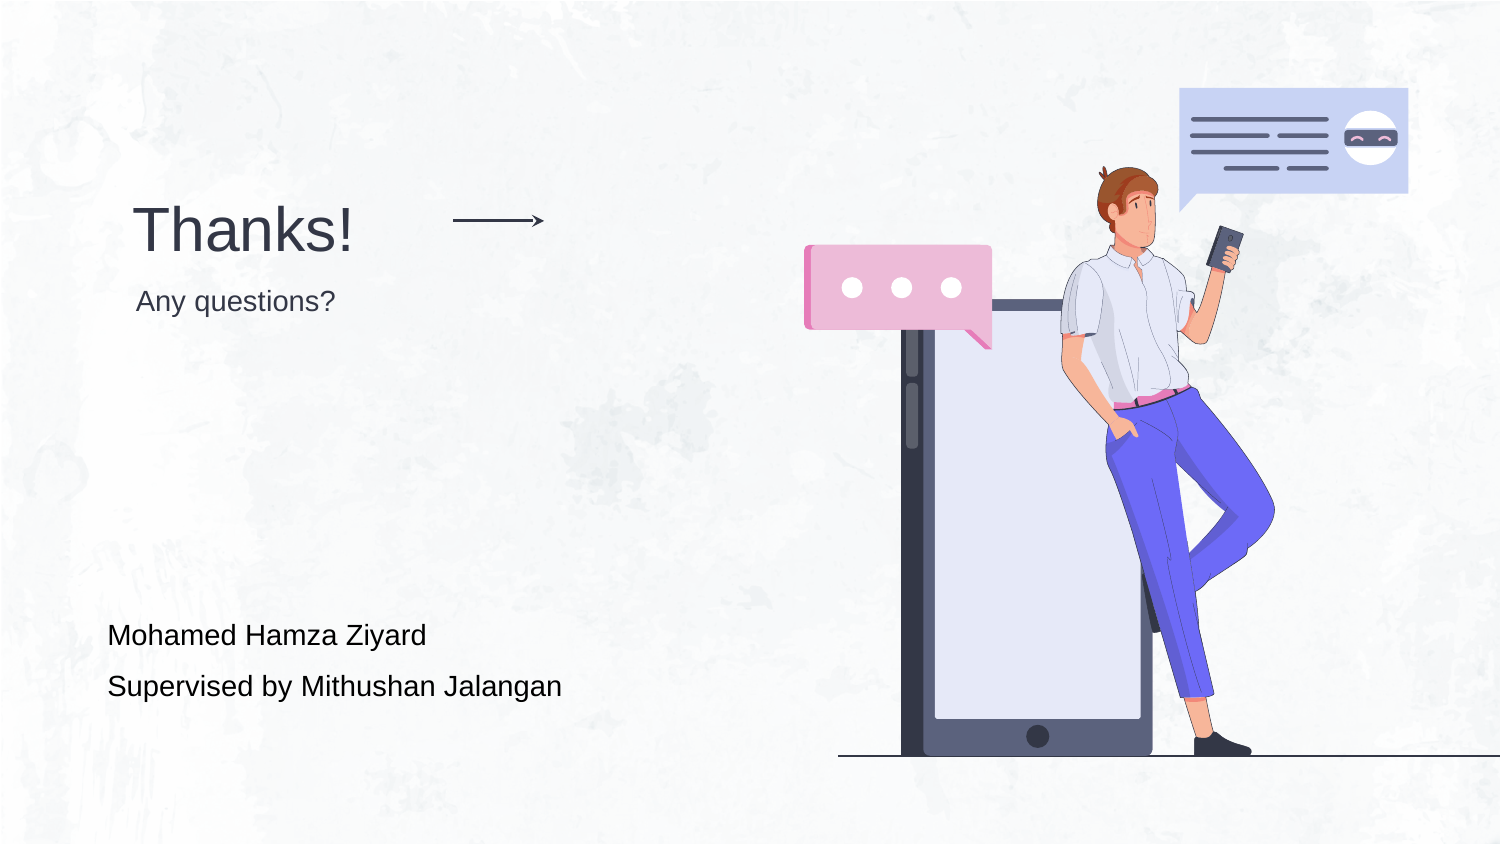

Thanks!
Any questions?
Mohamed Hamza Ziyard
Supervised by Mithushan Jalangan